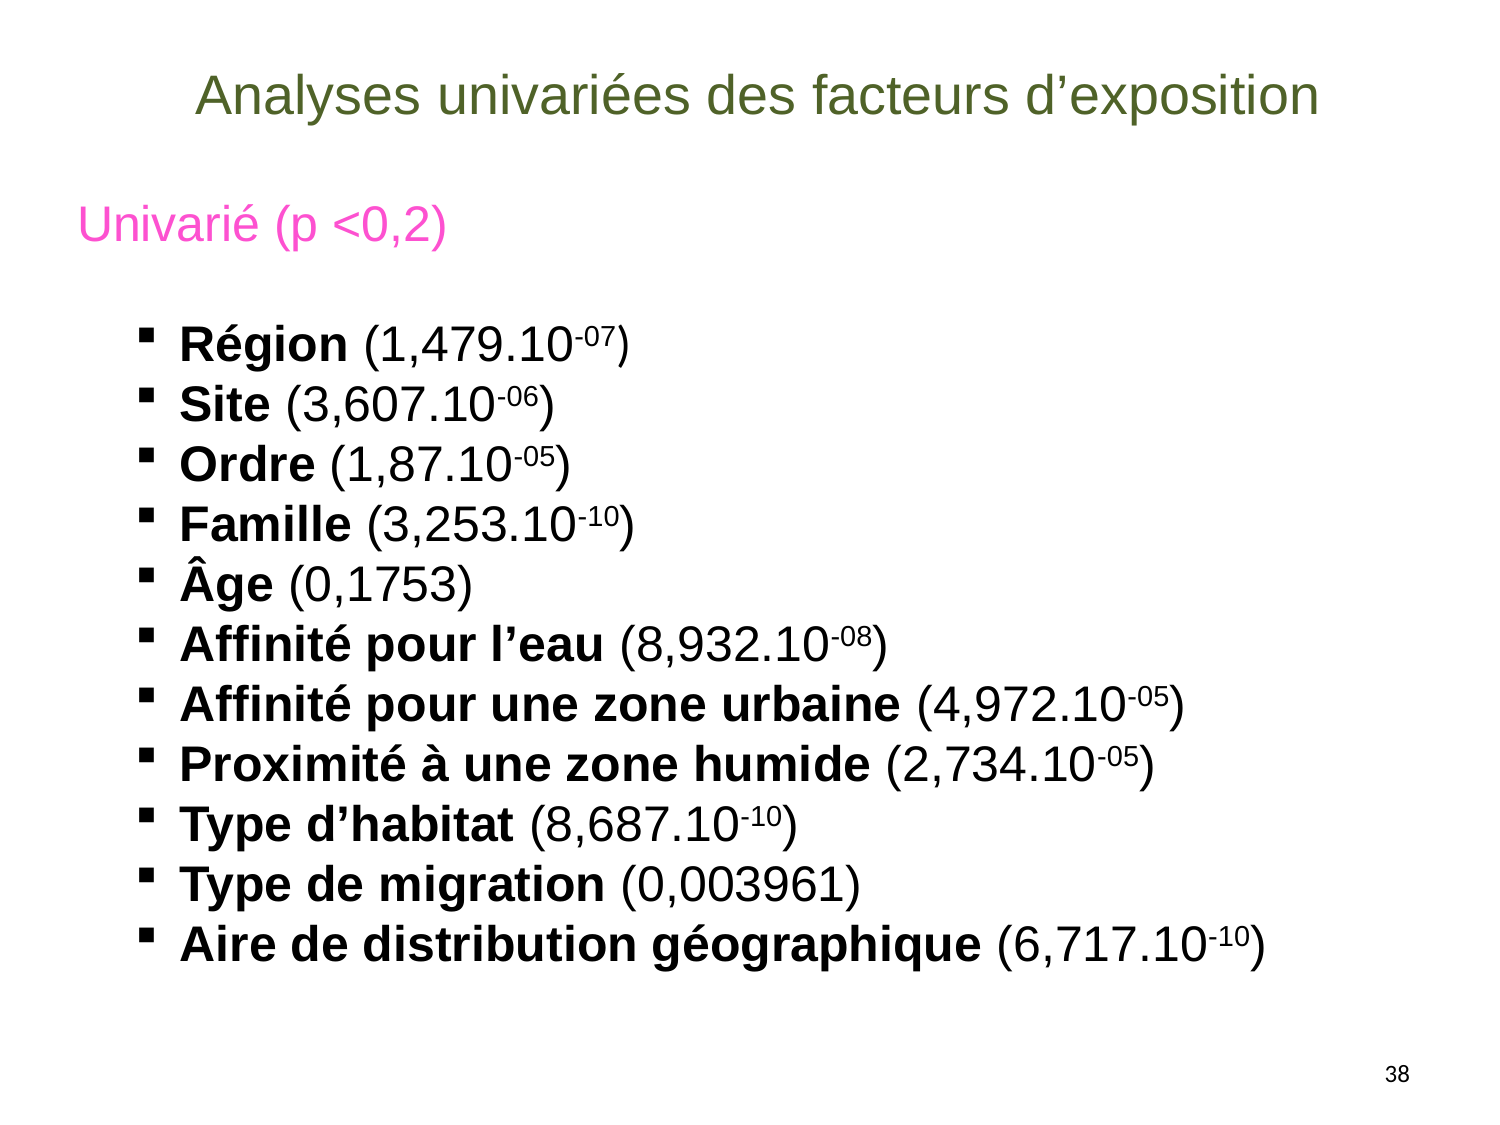

# Analyses univariées des facteurs d’exposition
Univarié (p <0,2)

Région (1,479.10-07)
Site (3,607.10-06)
Ordre (1,87.10-05)
Famille (3,253.10-10)
Âge (0,1753)
Affinité pour l’eau (8,932.10-08)
Affinité pour une zone urbaine (4,972.10-05)
Proximité à une zone humide (2,734.10-05)
Type d’habitat (8,687.10-10)
Type de migration (0,003961)
Aire de distribution géographique (6,717.10-10)
38